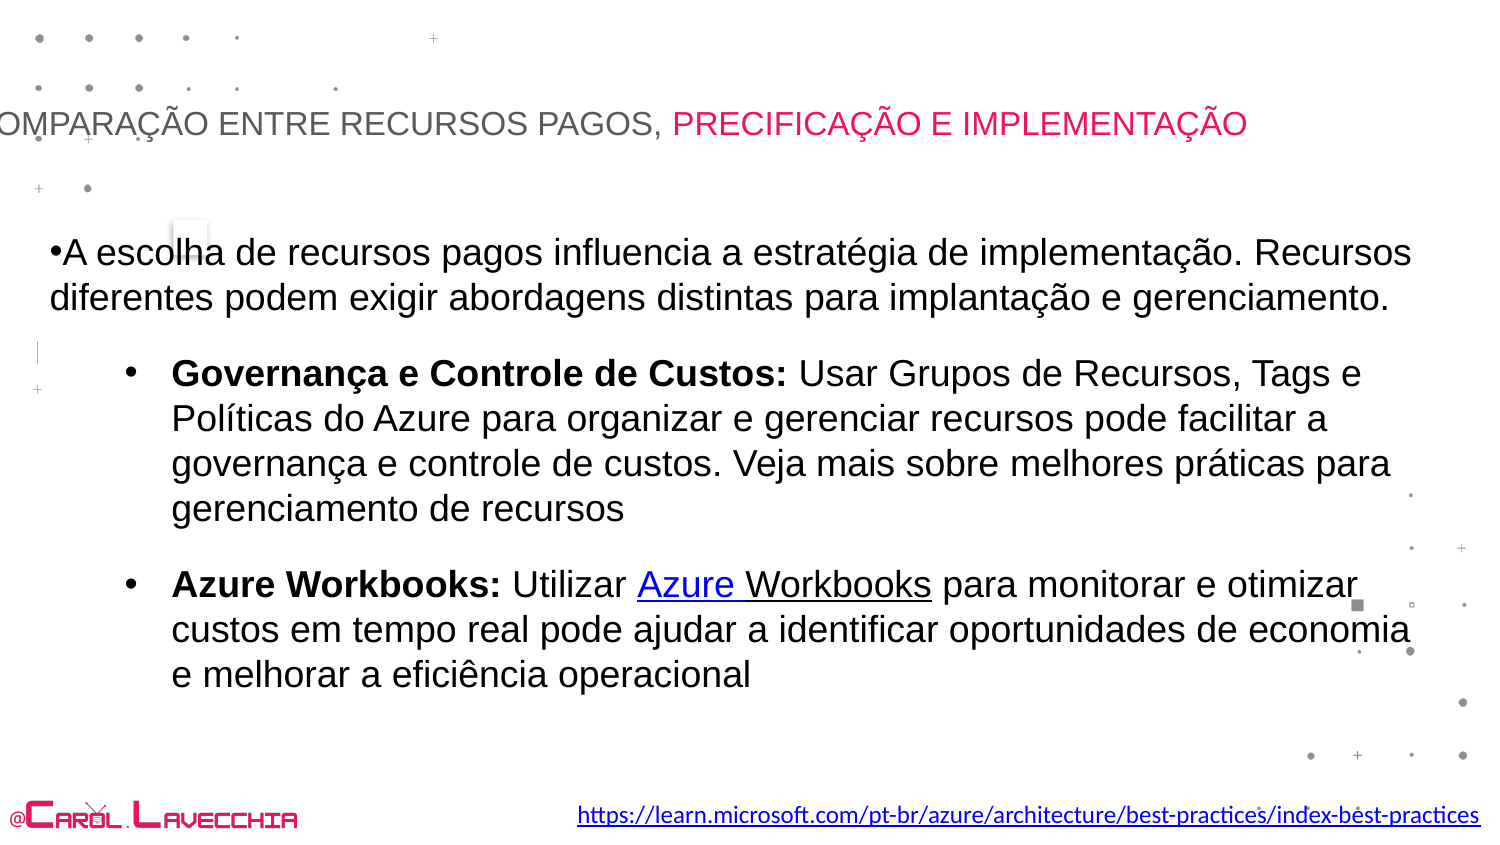

COMPARAÇÃO ENTRE RECURSOS PAGOS, PRECIFICAÇÃO E IMPLEMENTAÇÃO
A escolha de recursos pagos influencia a estratégia de implementação. Recursos diferentes podem exigir abordagens distintas para implantação e gerenciamento.
Governança e Controle de Custos: Usar Grupos de Recursos, Tags e Políticas do Azure para organizar e gerenciar recursos pode facilitar a governança e controle de custos. Veja mais sobre melhores práticas para gerenciamento de recursos
Azure Workbooks: Utilizar Azure Workbooks para monitorar e otimizar custos em tempo real pode ajudar a identificar oportunidades de economia e melhorar a eficiência operacional
https://learn.microsoft.com/pt-br/azure/architecture/best-practices/index-best-practices